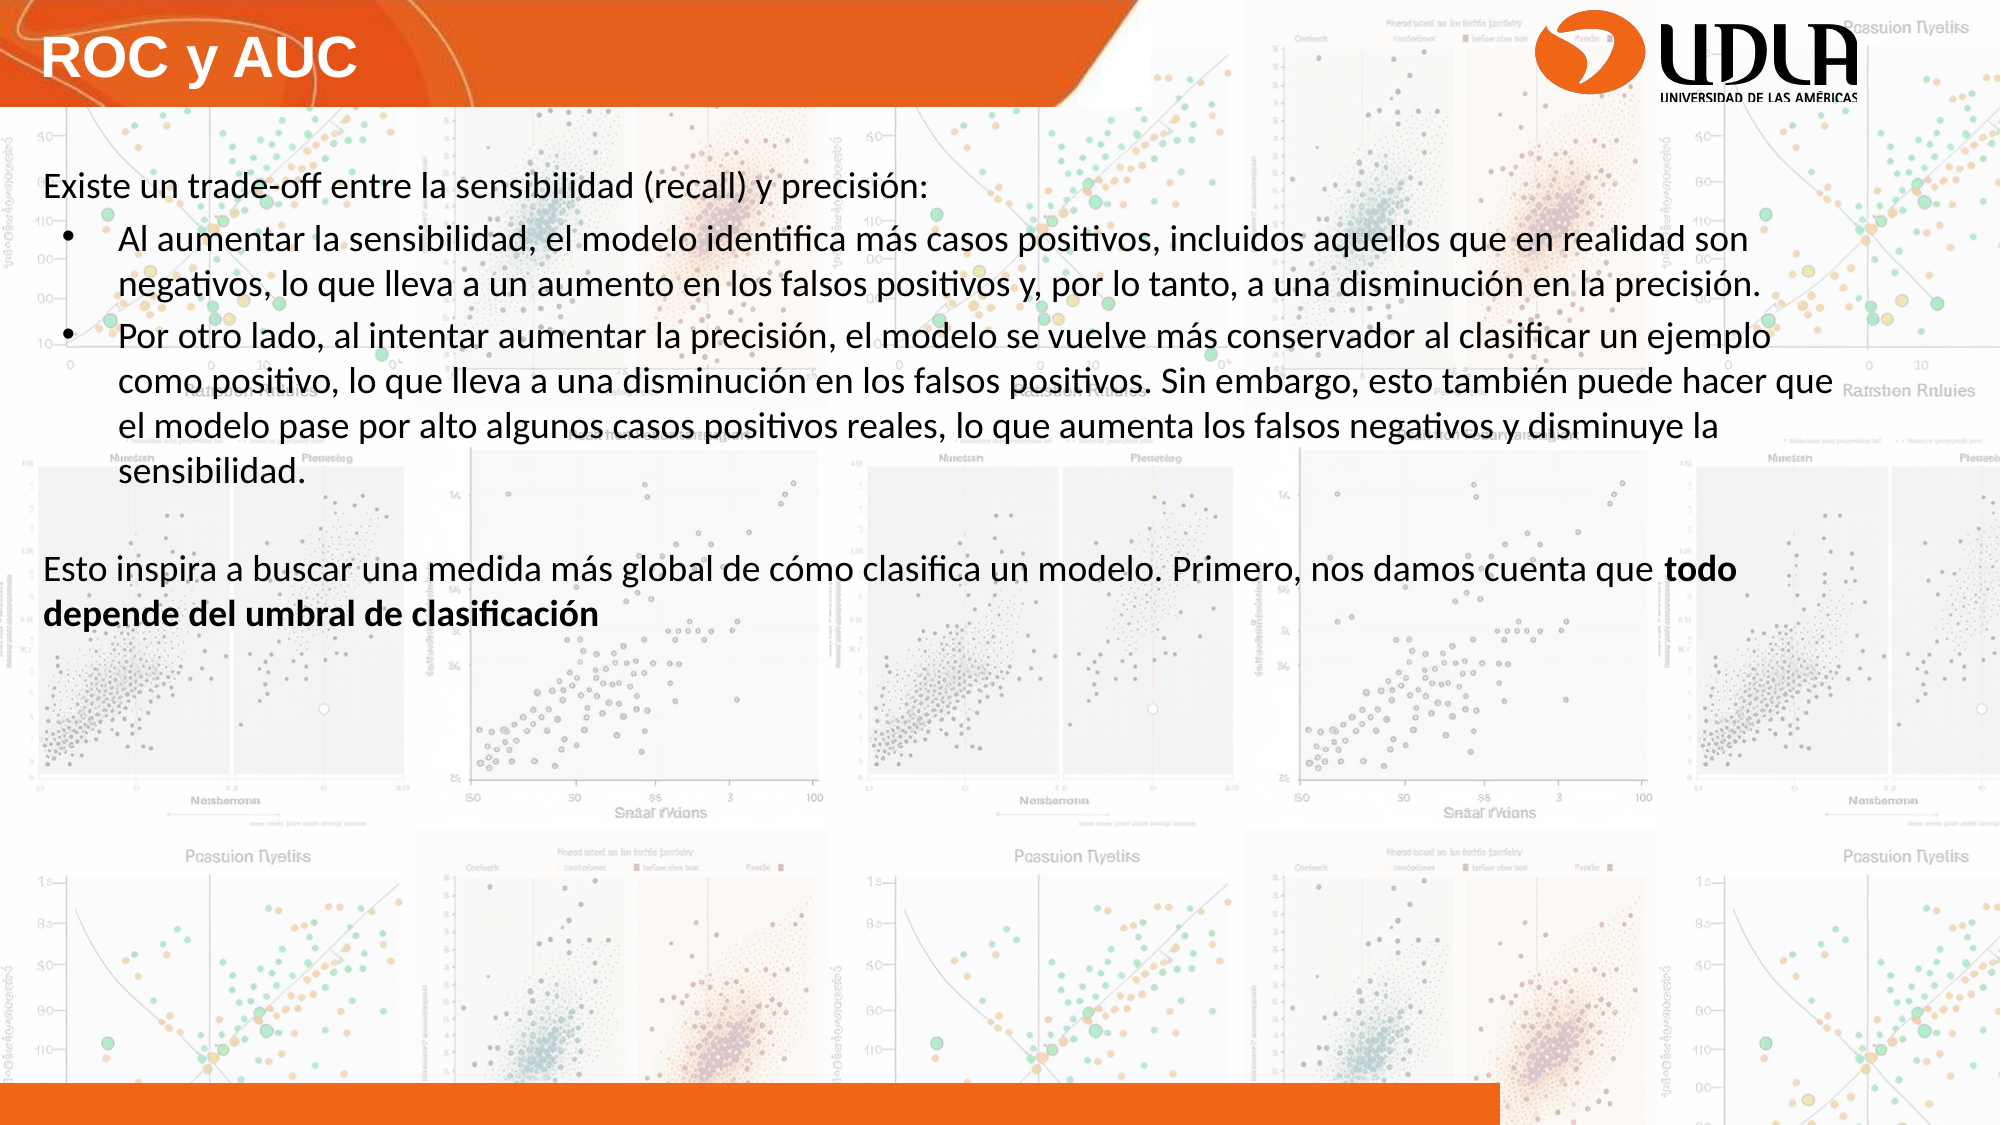

ROC y AUC
Existe un trade-off entre la sensibilidad (recall) y precisión:
Al aumentar la sensibilidad, el modelo identifica más casos positivos, incluidos aquellos que en realidad son negativos, lo que lleva a un aumento en los falsos positivos y, por lo tanto, a una disminución en la precisión.
Por otro lado, al intentar aumentar la precisión, el modelo se vuelve más conservador al clasificar un ejemplo como positivo, lo que lleva a una disminución en los falsos positivos. Sin embargo, esto también puede hacer que el modelo pase por alto algunos casos positivos reales, lo que aumenta los falsos negativos y disminuye la sensibilidad.
Esto inspira a buscar una medida más global de cómo clasifica un modelo. Primero, nos damos cuenta que todo depende del umbral de clasificación